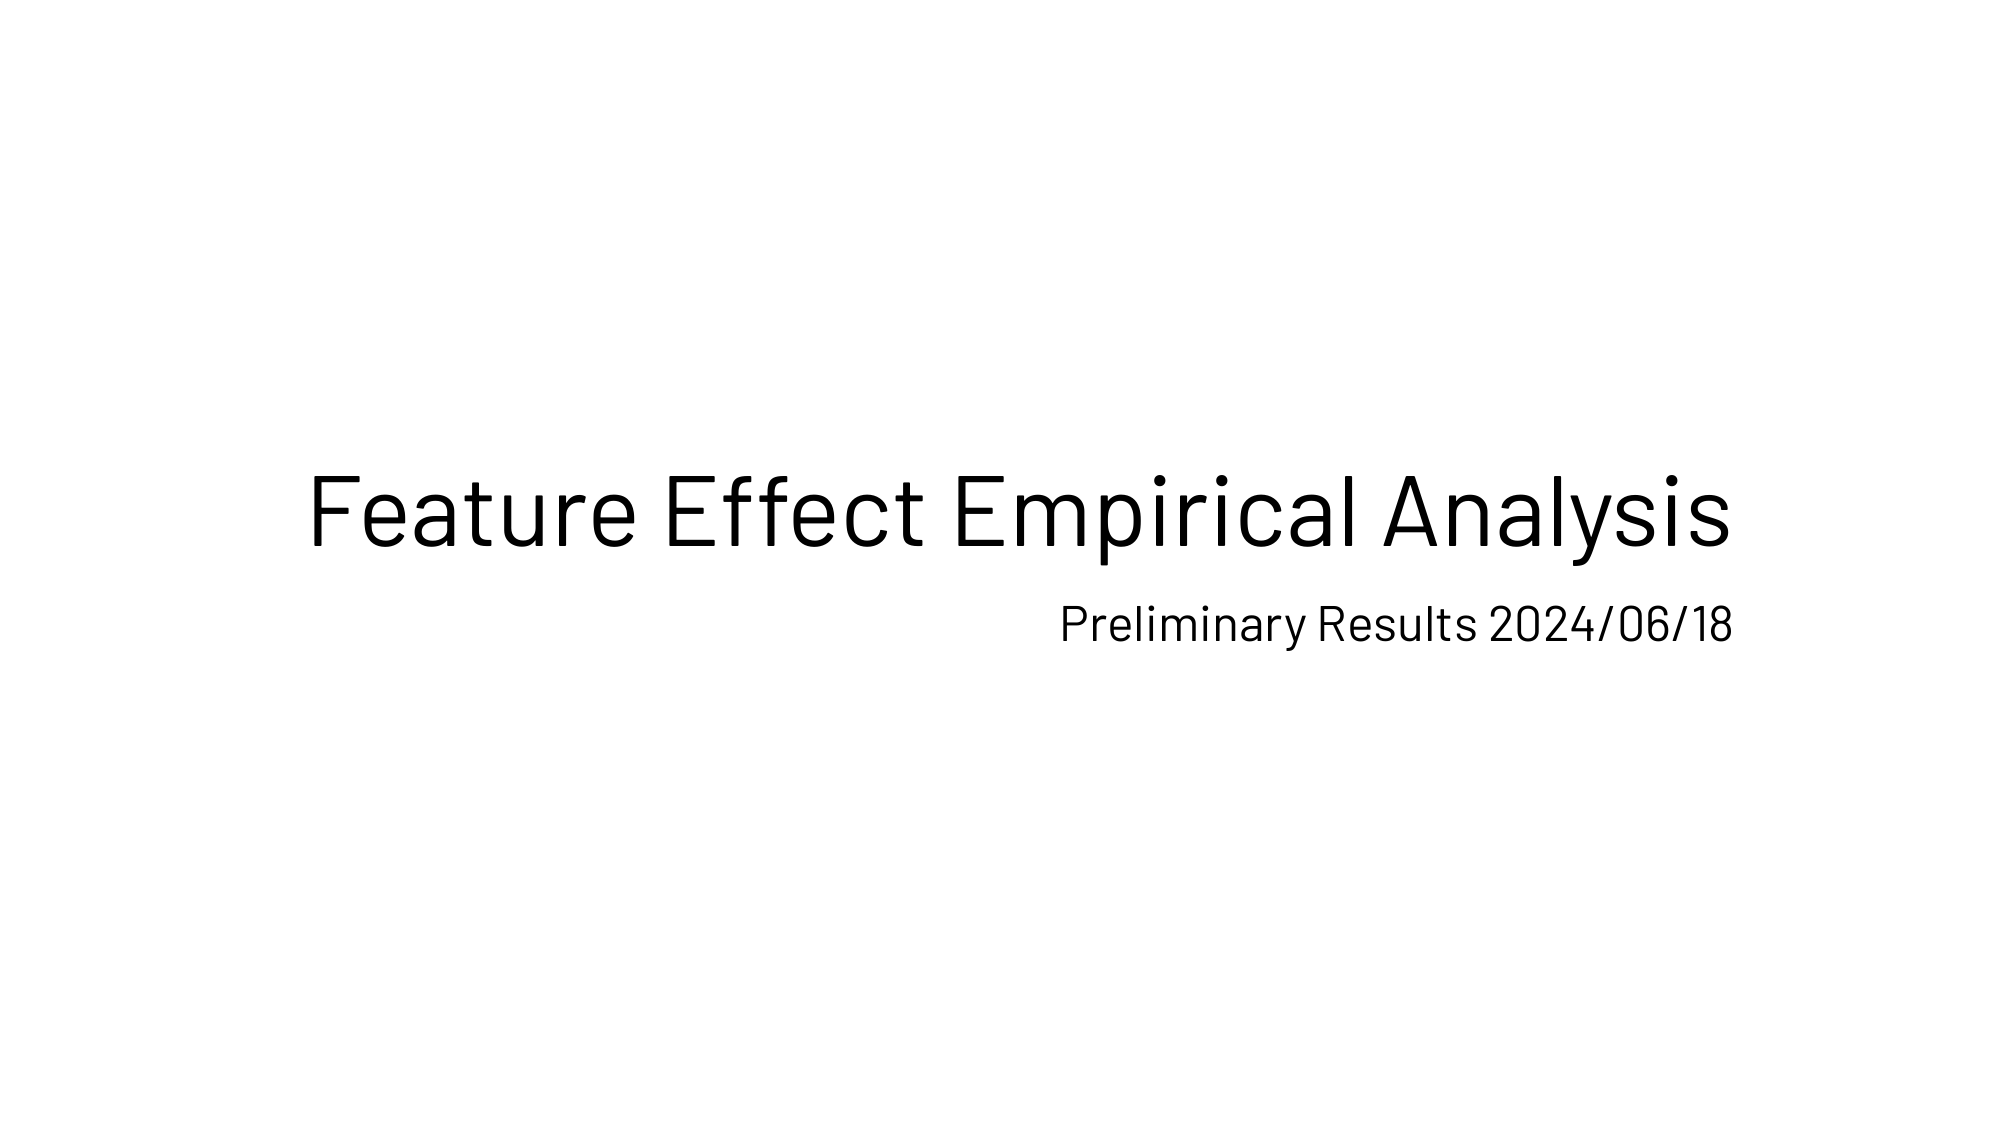

# Feature Effect Empirical Analysis
Preliminary Results 2024/06/18